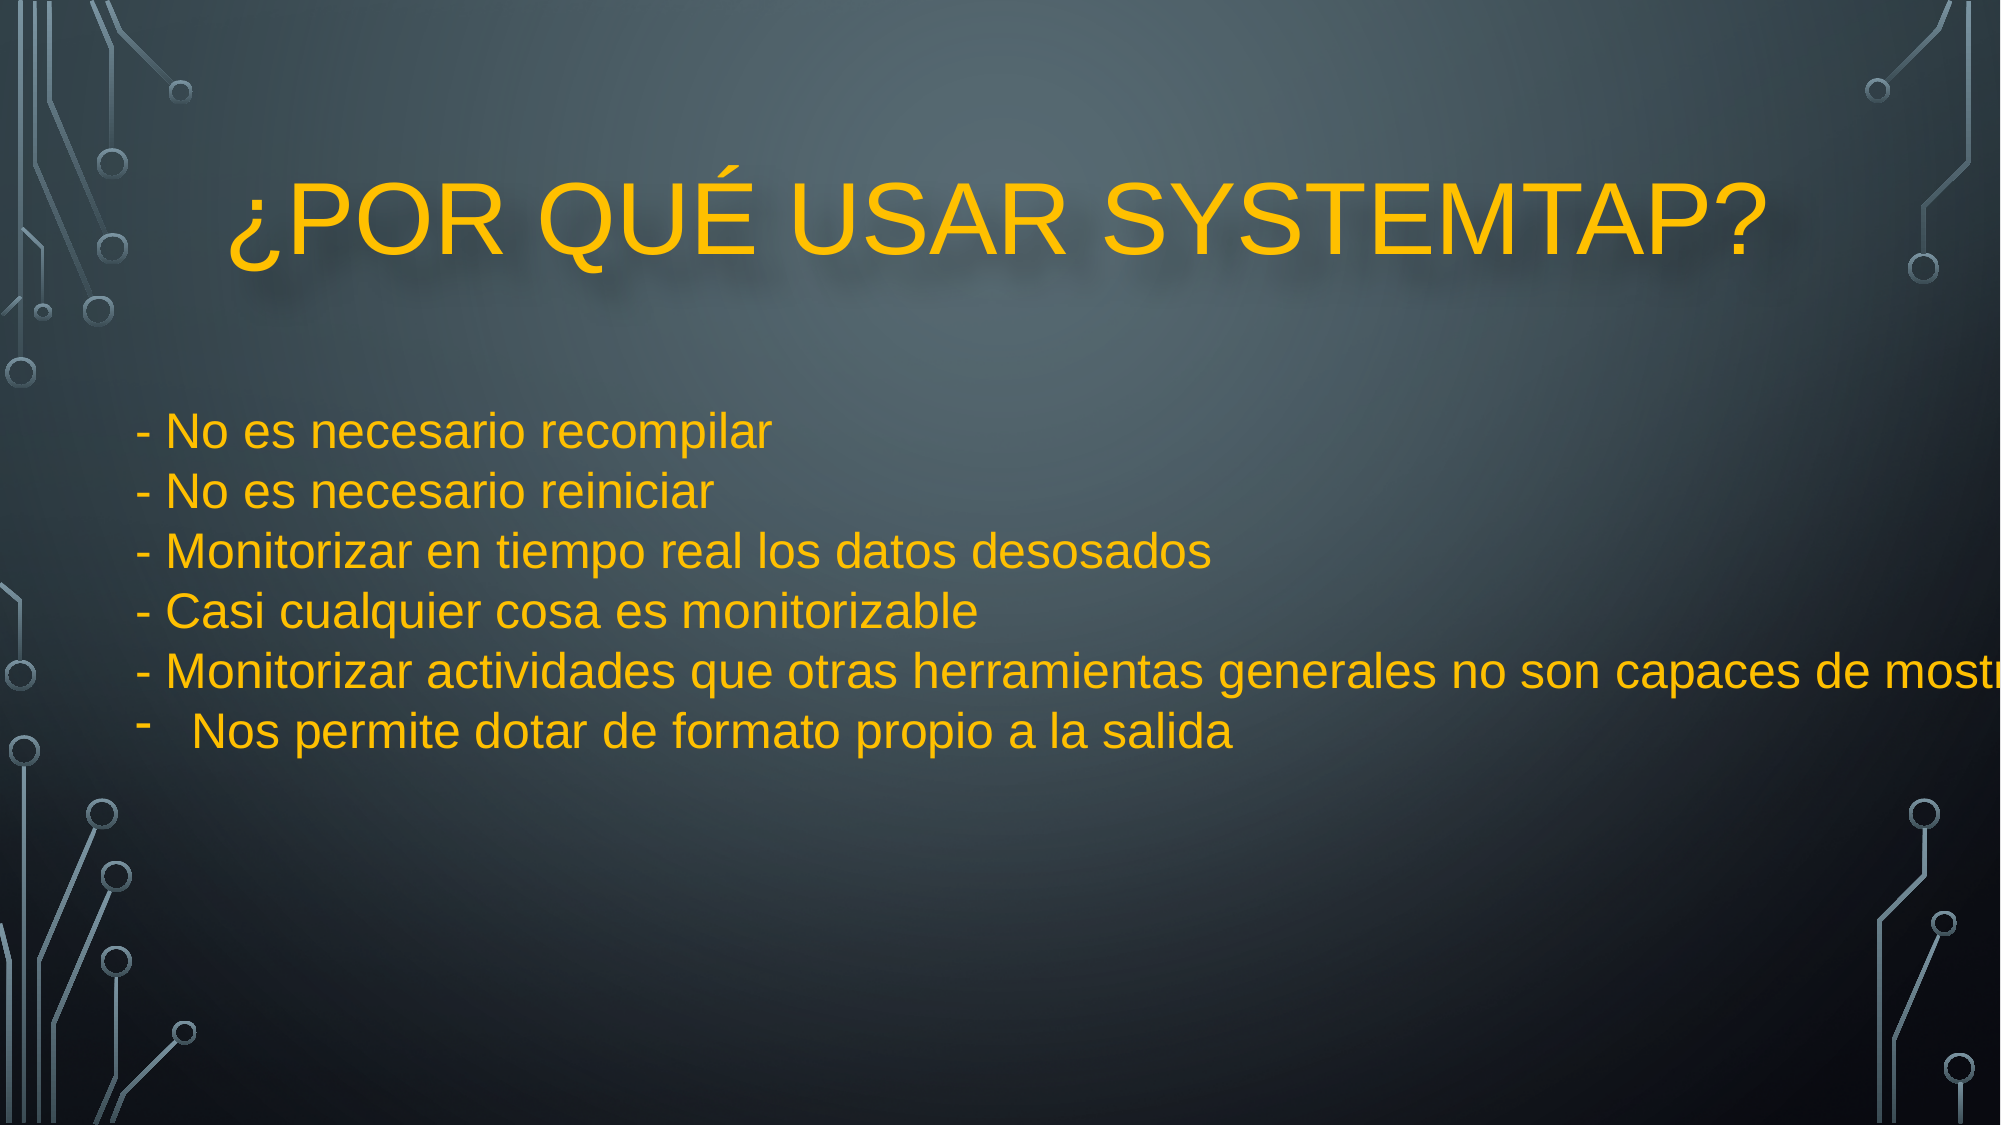

¿Por Qué usar systemtap?
- No es necesario recompilar
- No es necesario reiniciar
- Monitorizar en tiempo real los datos desosados
- Casi cualquier cosa es monitorizable
- Monitorizar actividades que otras herramientas generales no son capaces de mostrar
Nos permite dotar de formato propio a la salida